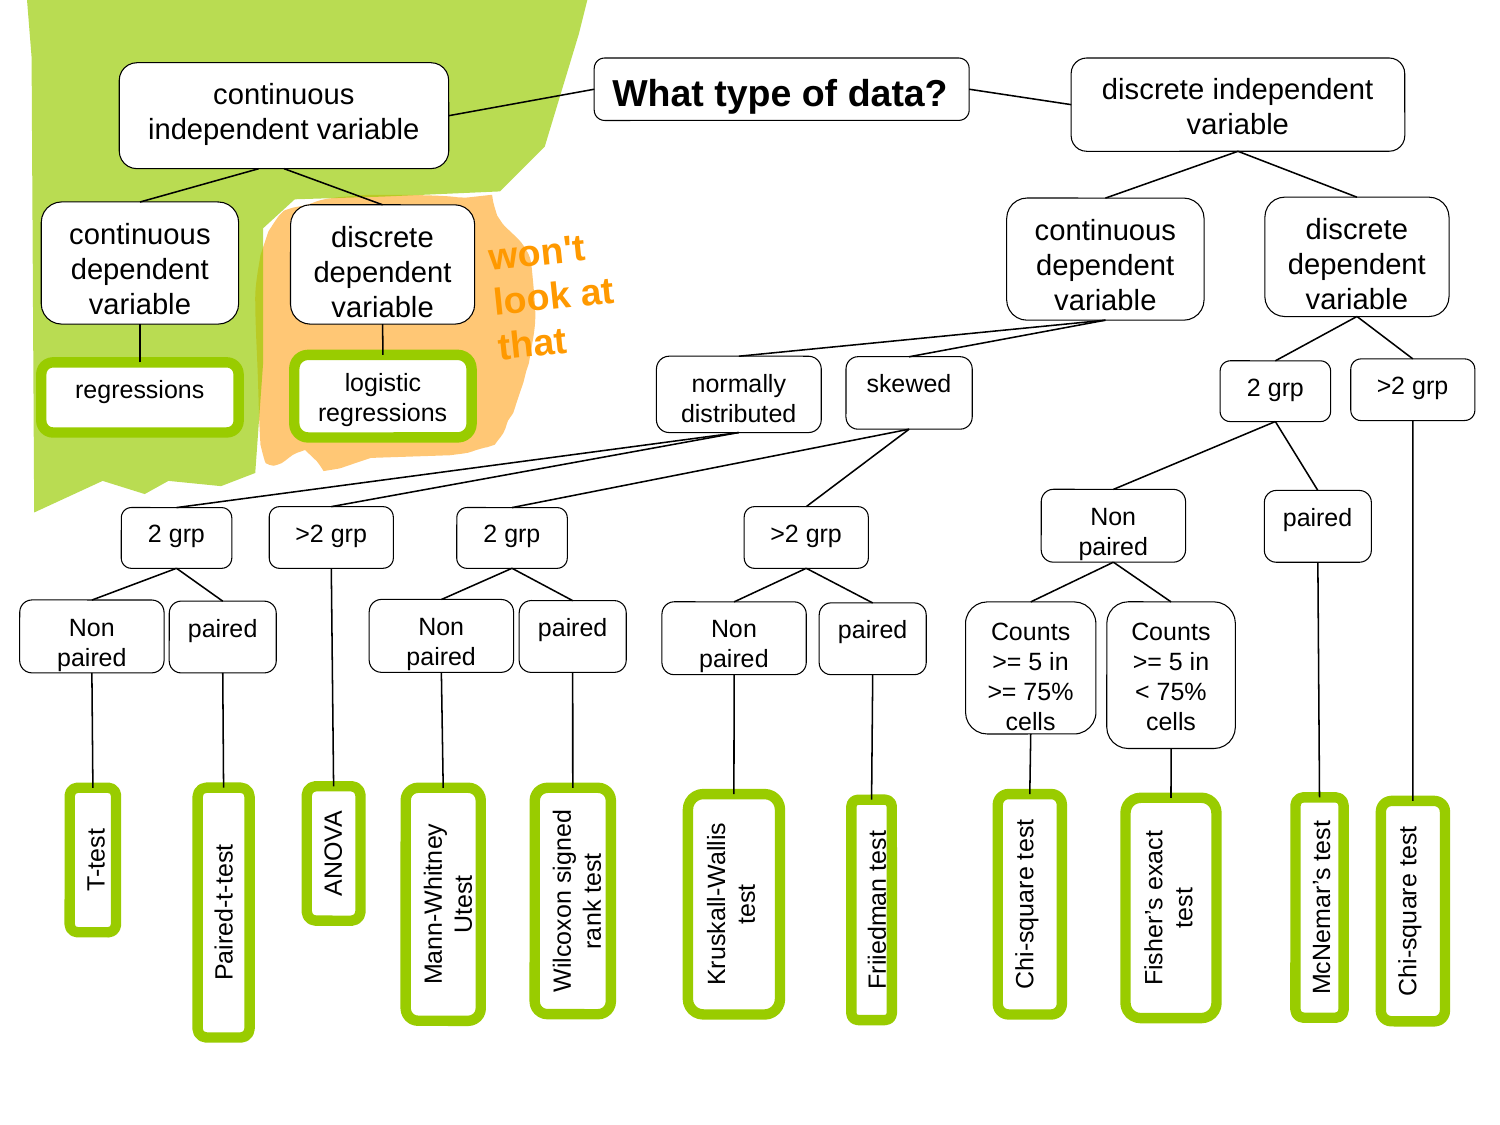

What type of data?
discrete independent variable
continuous independent variable

discrete dependent variable
continuous dependent variable
continuous dependent variable
discrete dependent variable
won't look at that
logistic
regressions
normally distributed
skewed
>2 grp
2 grp
regressions
Non paired
paired
>2 grp
>2 grp
2 grp
2 grp
Non paired
Non paired
paired
paired
Non paired
Counts >= 5 in >= 75% cells
Counts >= 5 in < 75% cells
paired
ANOVA
T-test
Kruskall-Wallis test
Fisher’s exact test
Wilcoxon signed rank test
Mann-Whitney Utest
Chi-square test
Chi-square test
McNemar’s test
Paired-t-test
Friiedman test